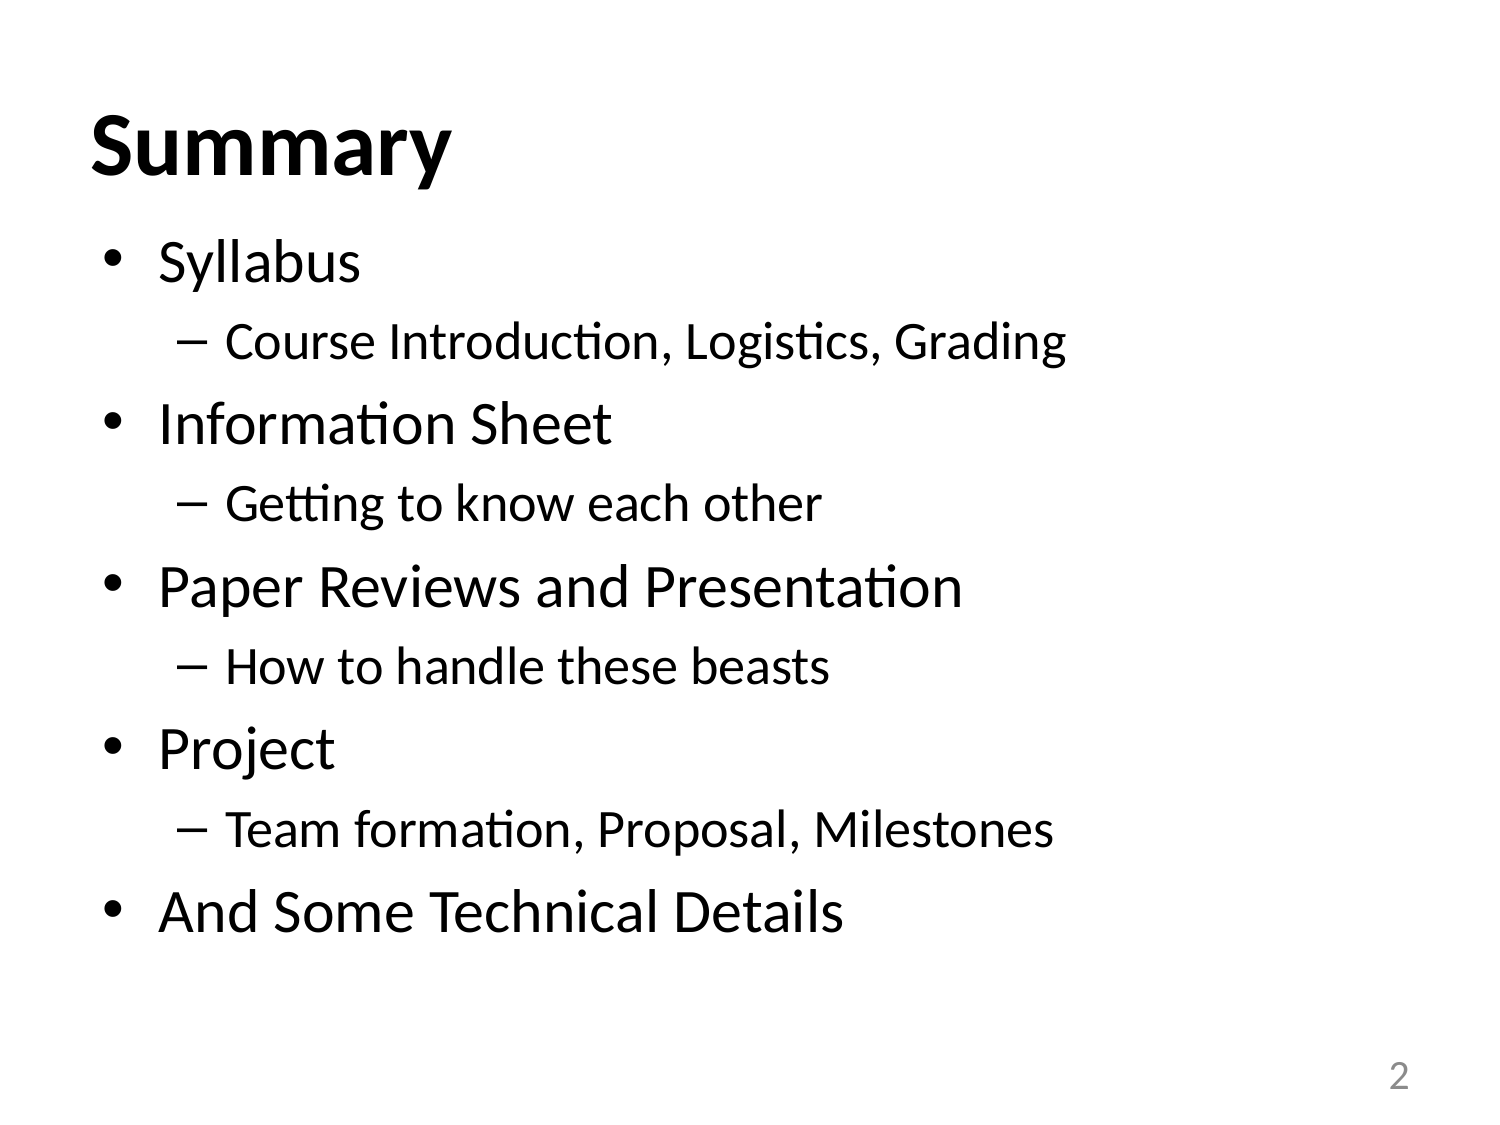

# Summary
Syllabus
Course Introduction, Logistics, Grading
Information Sheet
Getting to know each other
Paper Reviews and Presentation
How to handle these beasts
Project
Team formation, Proposal, Milestones
And Some Technical Details
2